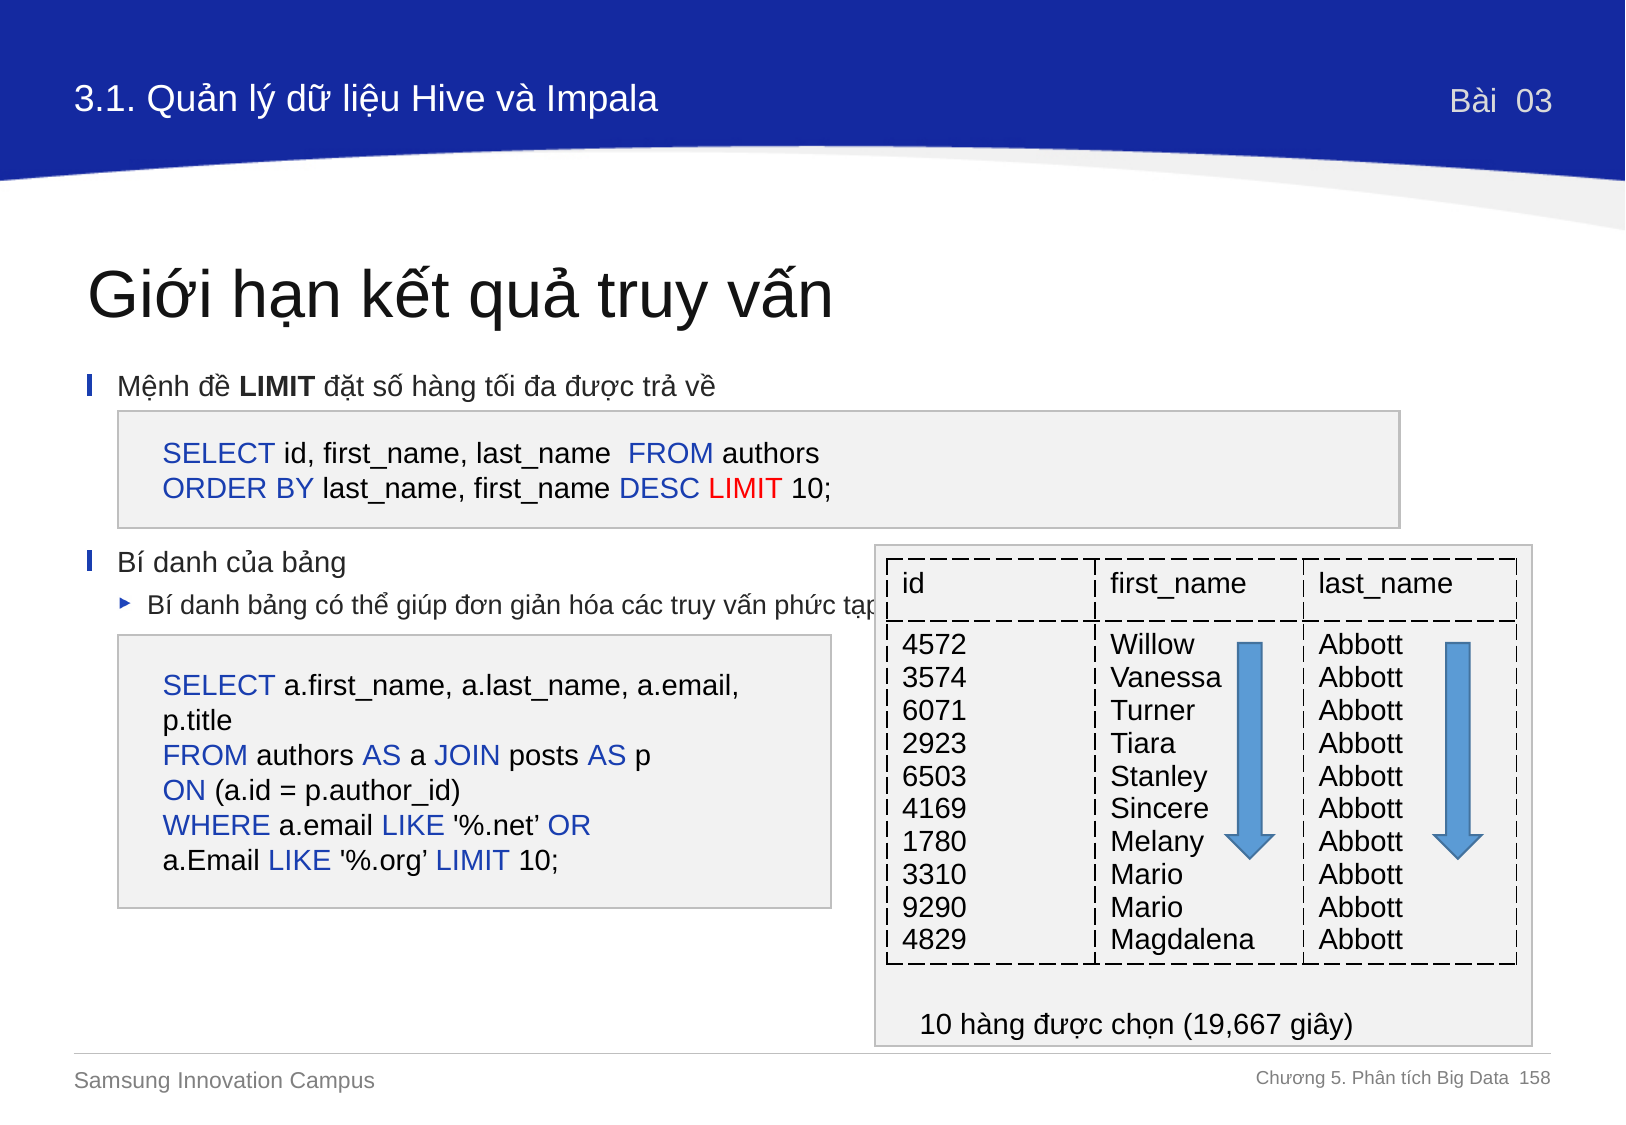

3.1. Quản lý dữ liệu Hive và Impala
Bài  03
Giới hạn kết quả truy vấn
Mệnh đề LIMIT đặt số hàng tối đa được trả về

Bí danh của bảng
Bí danh bảng có thể giúp đơn giản hóa các truy vấn phức tạp
SELECT id, first_name, last_name  FROM authors
ORDER BY last_name, first_name DESC LIMIT 10;

10 hàng được chọn (19,667 giây)
| id | first\_name | last\_name |
| --- | --- | --- |
| 4572 3574 6071 2923 6503 4169 1780 3310 9290 4829 | Willow Vanessa Turner Tiara Stanley Sincere Melany Mario Mario Magdalena | Abbott Abbott Abbott Abbott Abbott Abbott Abbott Abbott Abbott Abbott |
SELECT a.first_name, a.last_name, a.email, p.title
FROM authors AS a JOIN posts AS p
ON (a.id = p.author_id)
WHERE a.email LIKE '%.net’ OR
a.Email LIKE '%.org’ LIMIT 10;